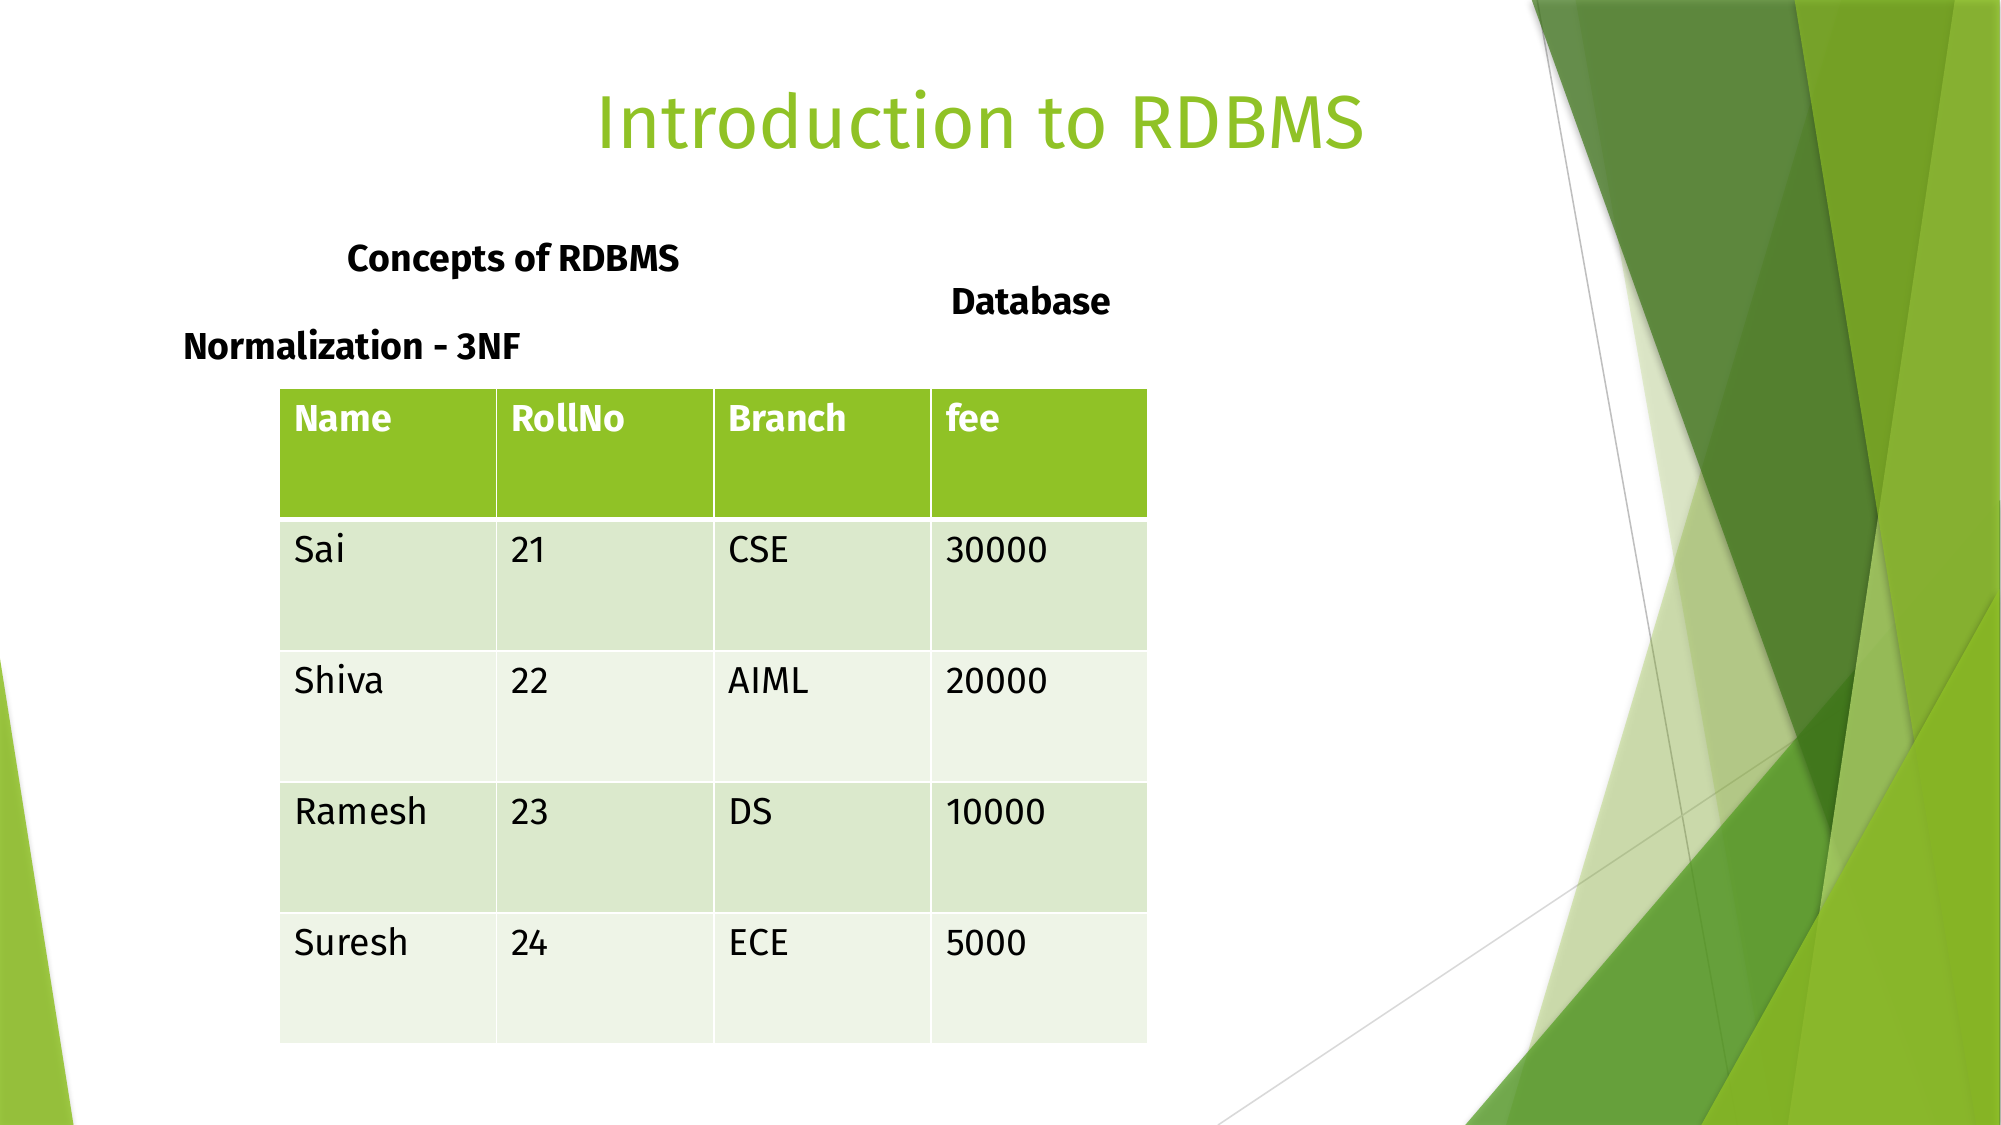

# Introduction to RDBMS
						Concepts of RDBMS

					  Database Normalization - 3NF
| Name | RollNo | Branch | fee |
| --- | --- | --- | --- |
| Sai | 21 | CSE | 30000 |
| Shiva | 22 | AIML | 20000 |
| Ramesh | 23 | DS | 10000 |
| Suresh | 24 | ECE | 5000 |